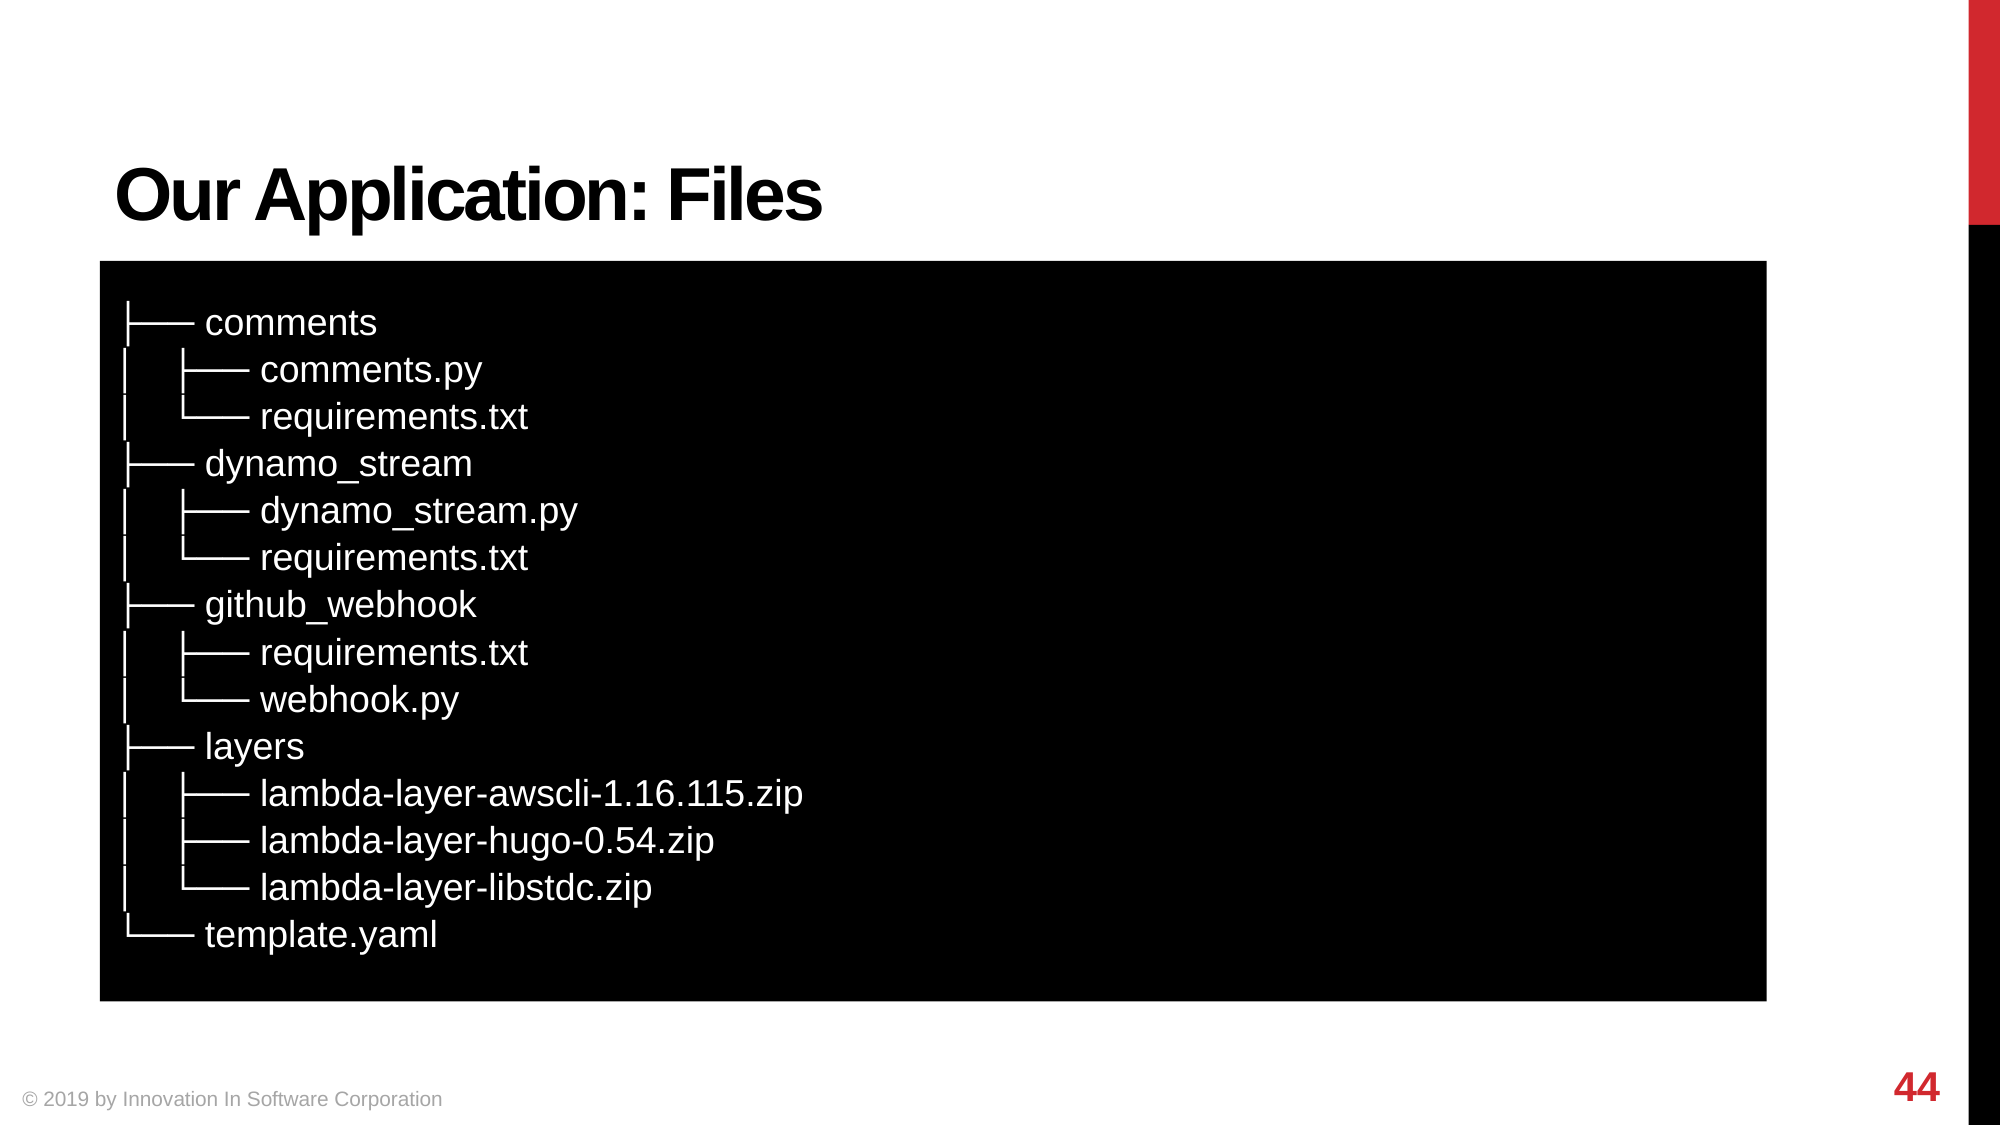

# Our Application: Files

├── comments
│   ├── comments.py
│   └── requirements.txt
├── dynamo_stream
│   ├── dynamo_stream.py
│   └── requirements.txt
├── github_webhook
│   ├── requirements.txt
│   └── webhook.py
├── layers
│   ├── lambda-layer-awscli-1.16.115.zip
│   ├── lambda-layer-hugo-0.54.zip
│   └── lambda-layer-libstdc.zip
└── template.yaml

44
© 2019 by Innovation In Software Corporation